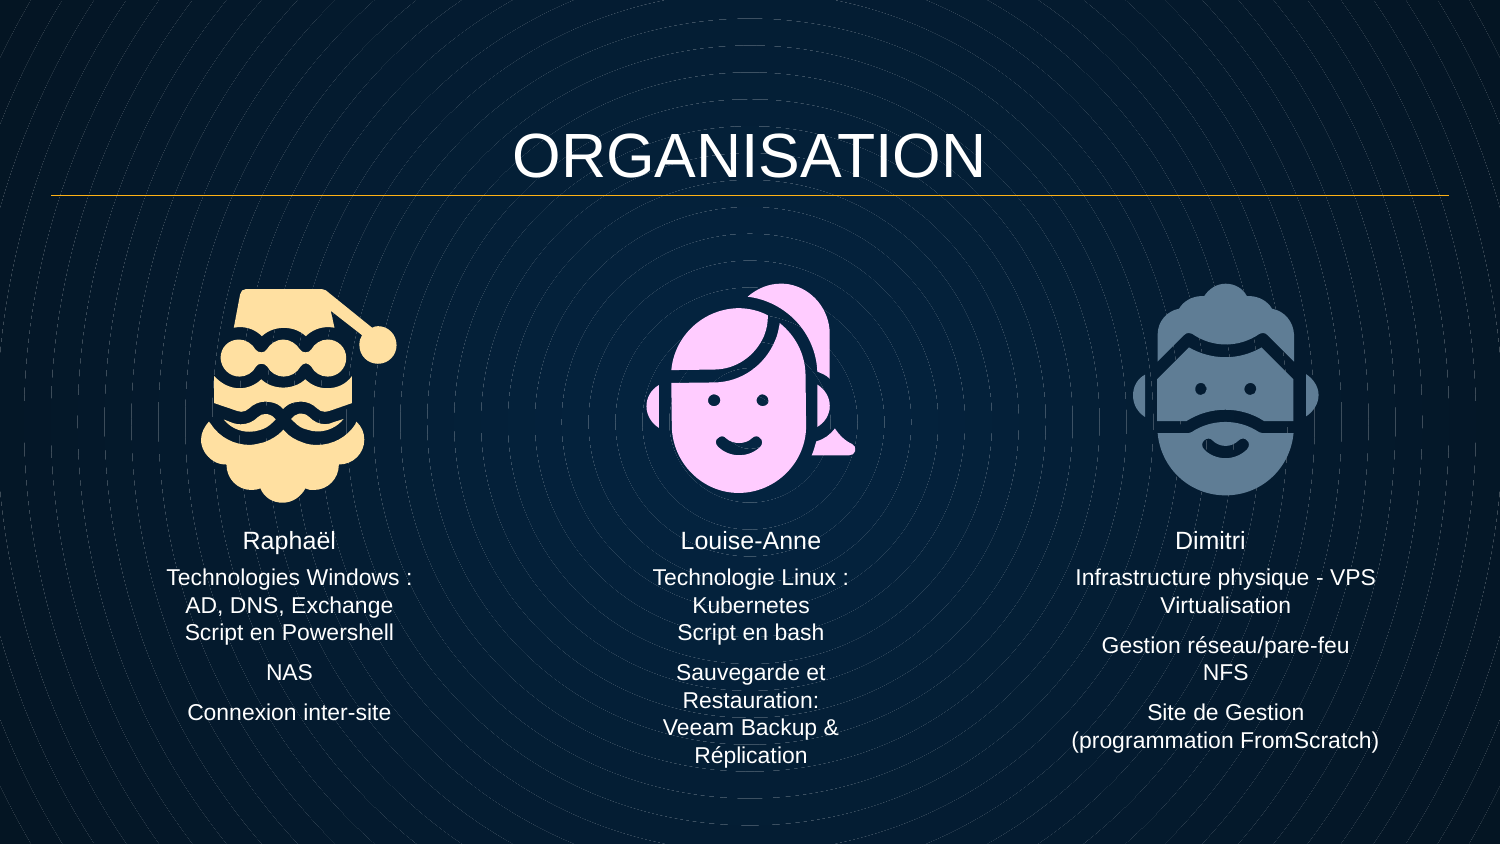

ORGANISATION

# Raphaël
Louise-Anne
Dimitri
Technologies Windows :
AD, DNS, Exchange
Script en Powershell

NAS

Connexion inter-site
Technologie Linux :
Kubernetes
Script en bash

Sauvegarde et Restauration:
Veeam Backup & Réplication
Infrastructure physique - VPS
Virtualisation

Gestion réseau/pare-feu
NFS

Site de Gestion (programmation FromScratch)